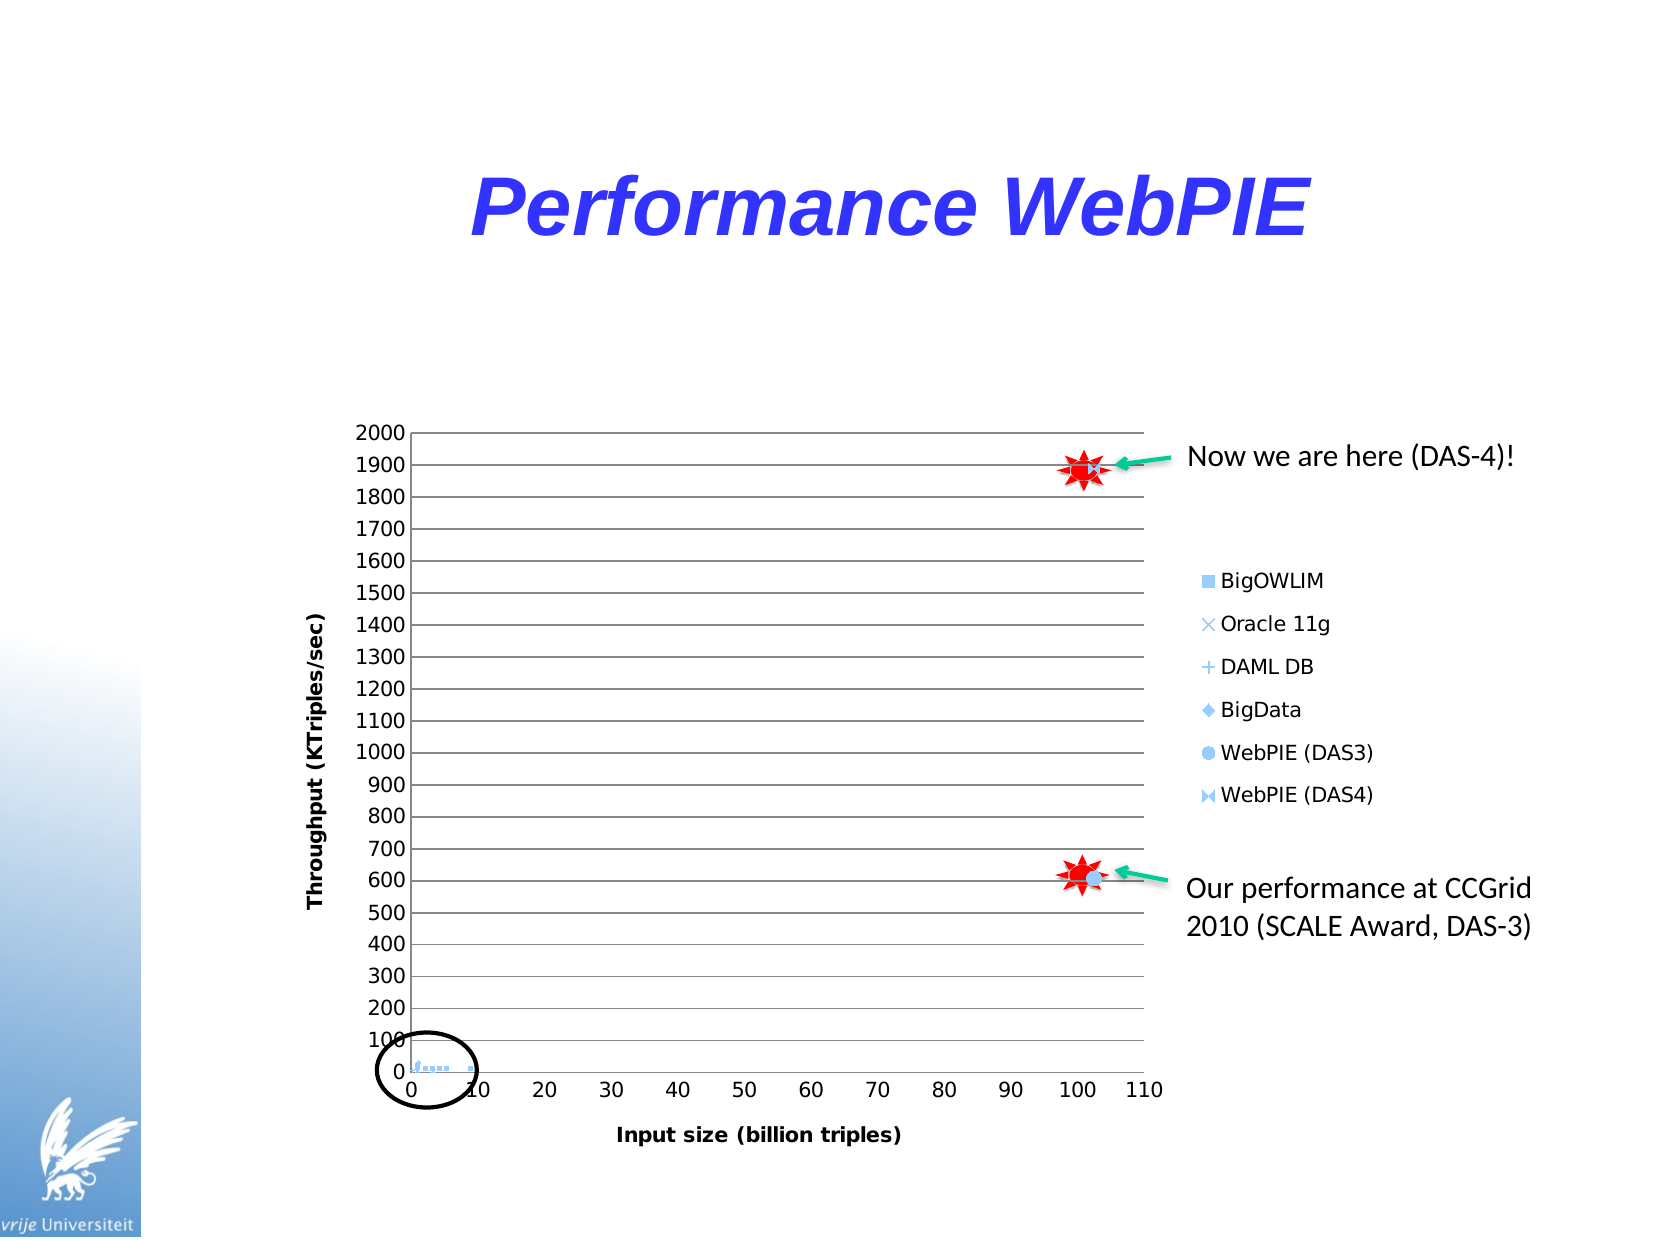

Performance WebPIE

### Chart

| Category | BigOWLIM | Oracle 11g | DAML DB | BigData | WebPIE (DAS3) | WebPIE (DAS4) |
|---|---|---|---|---|---|---|
Now we are here (DAS-4)!

Our performance at CCGrid 2010 (SCALE Award, DAS-3)